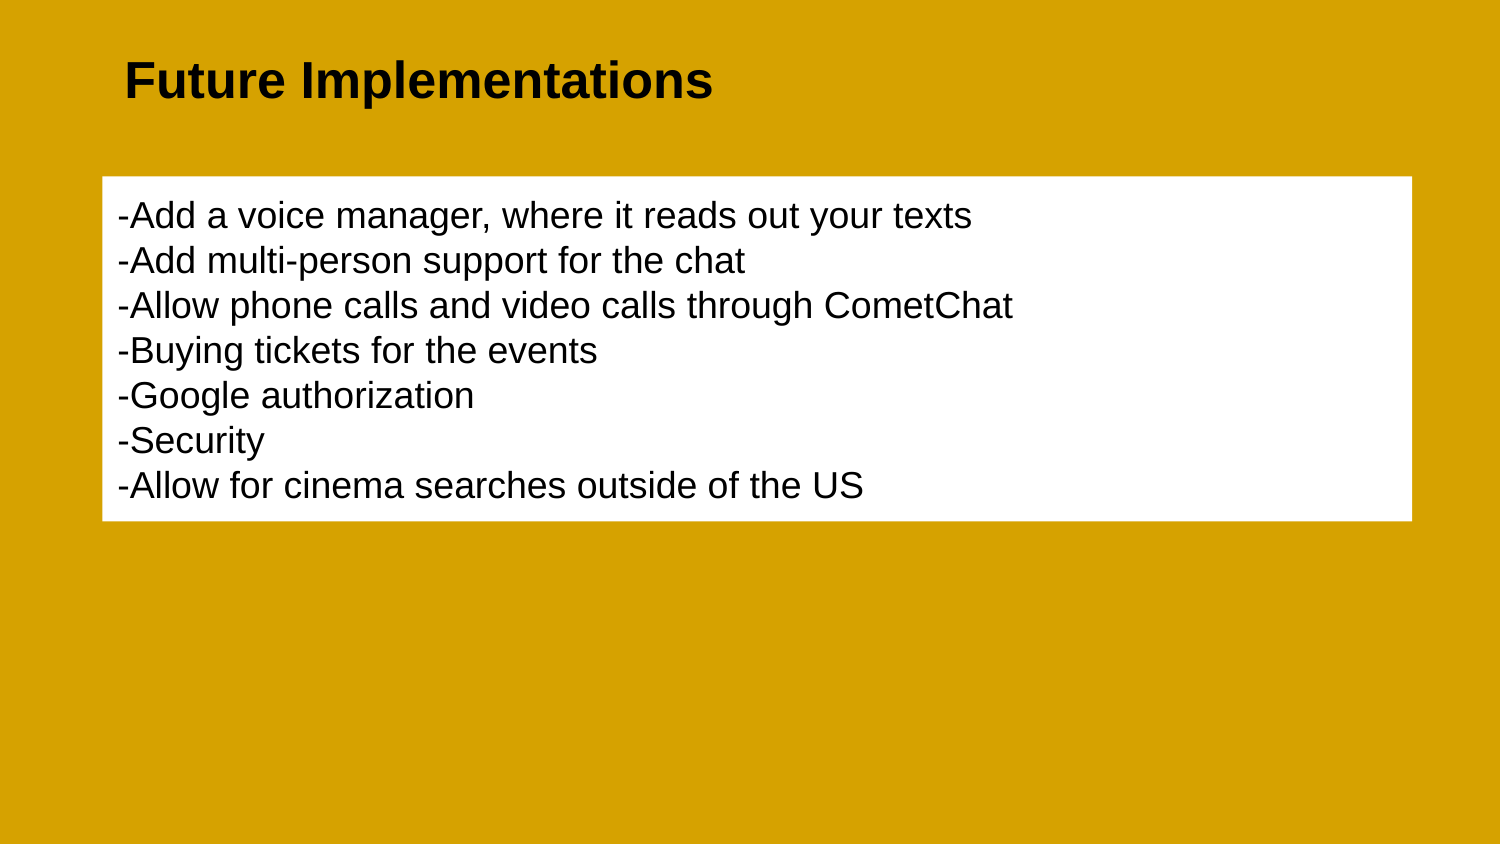

Future Implementations
-Add a voice manager, where it reads out your texts
-Add multi-person support for the chat
-Allow phone calls and video calls through CometChat
-Buying tickets for the events
-Google authorization
-Security
-Allow for cinema searches outside of the US